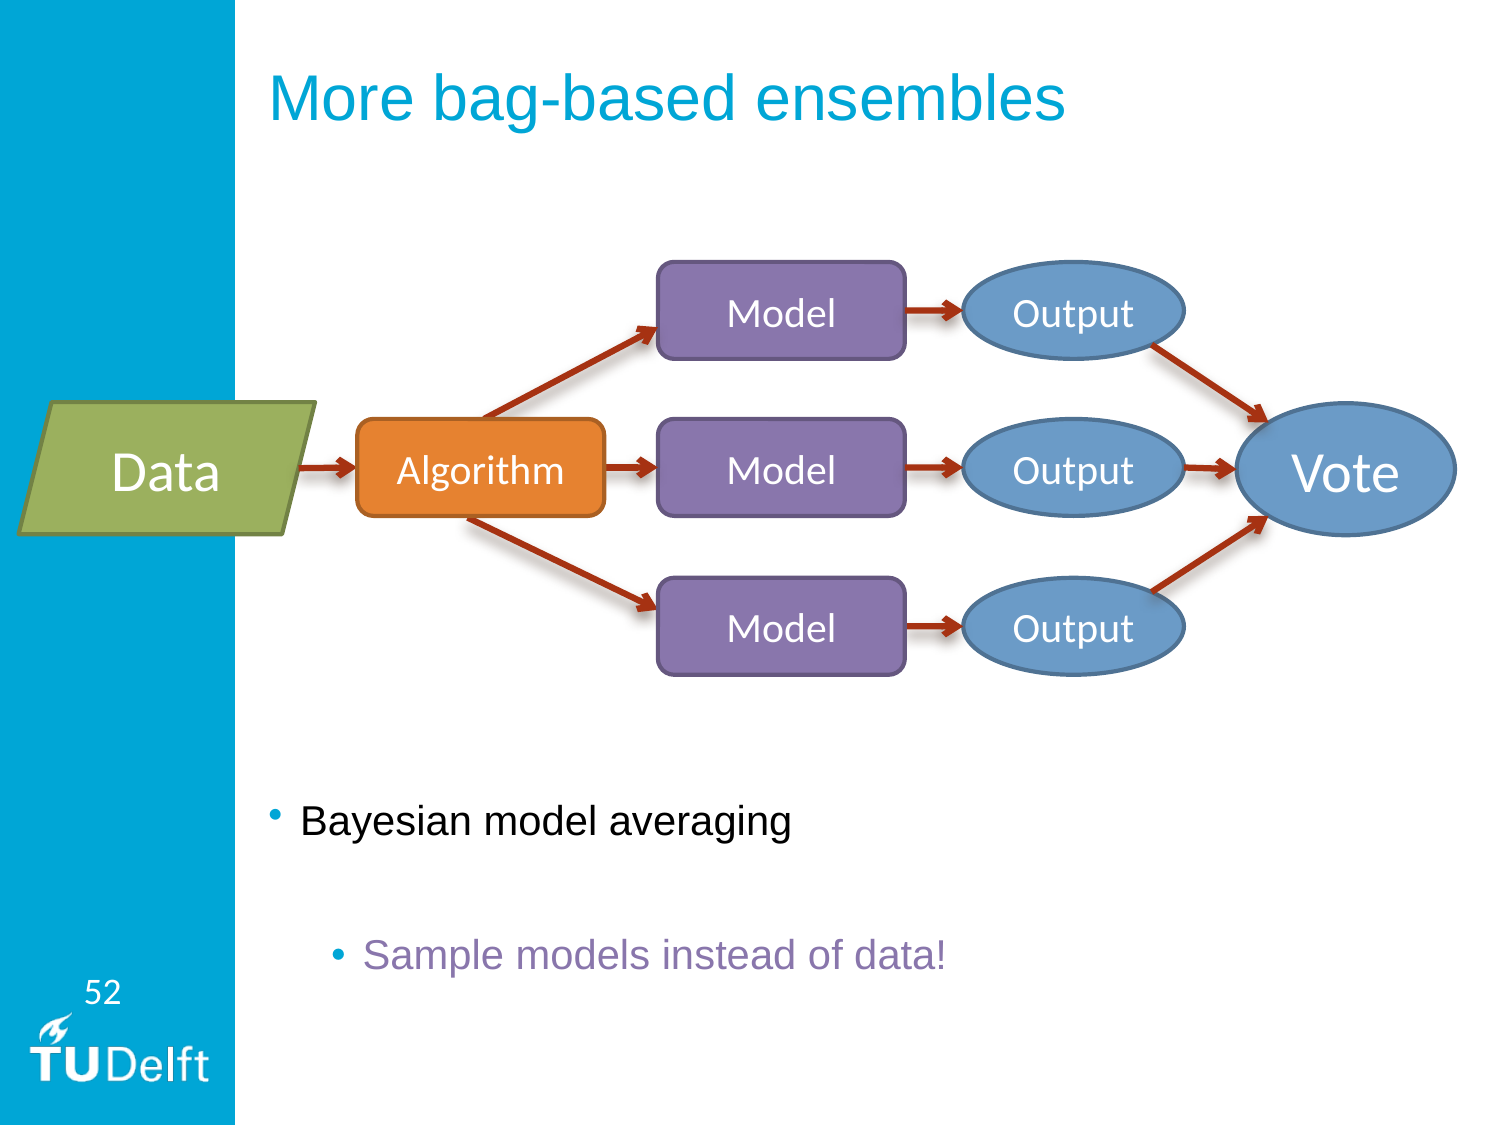

# More bag-based ensembles
Model
Output

Bayesian model averaging

Sample models instead of data!

Data
Vote
Algorithm
Model
Output
Model
Output